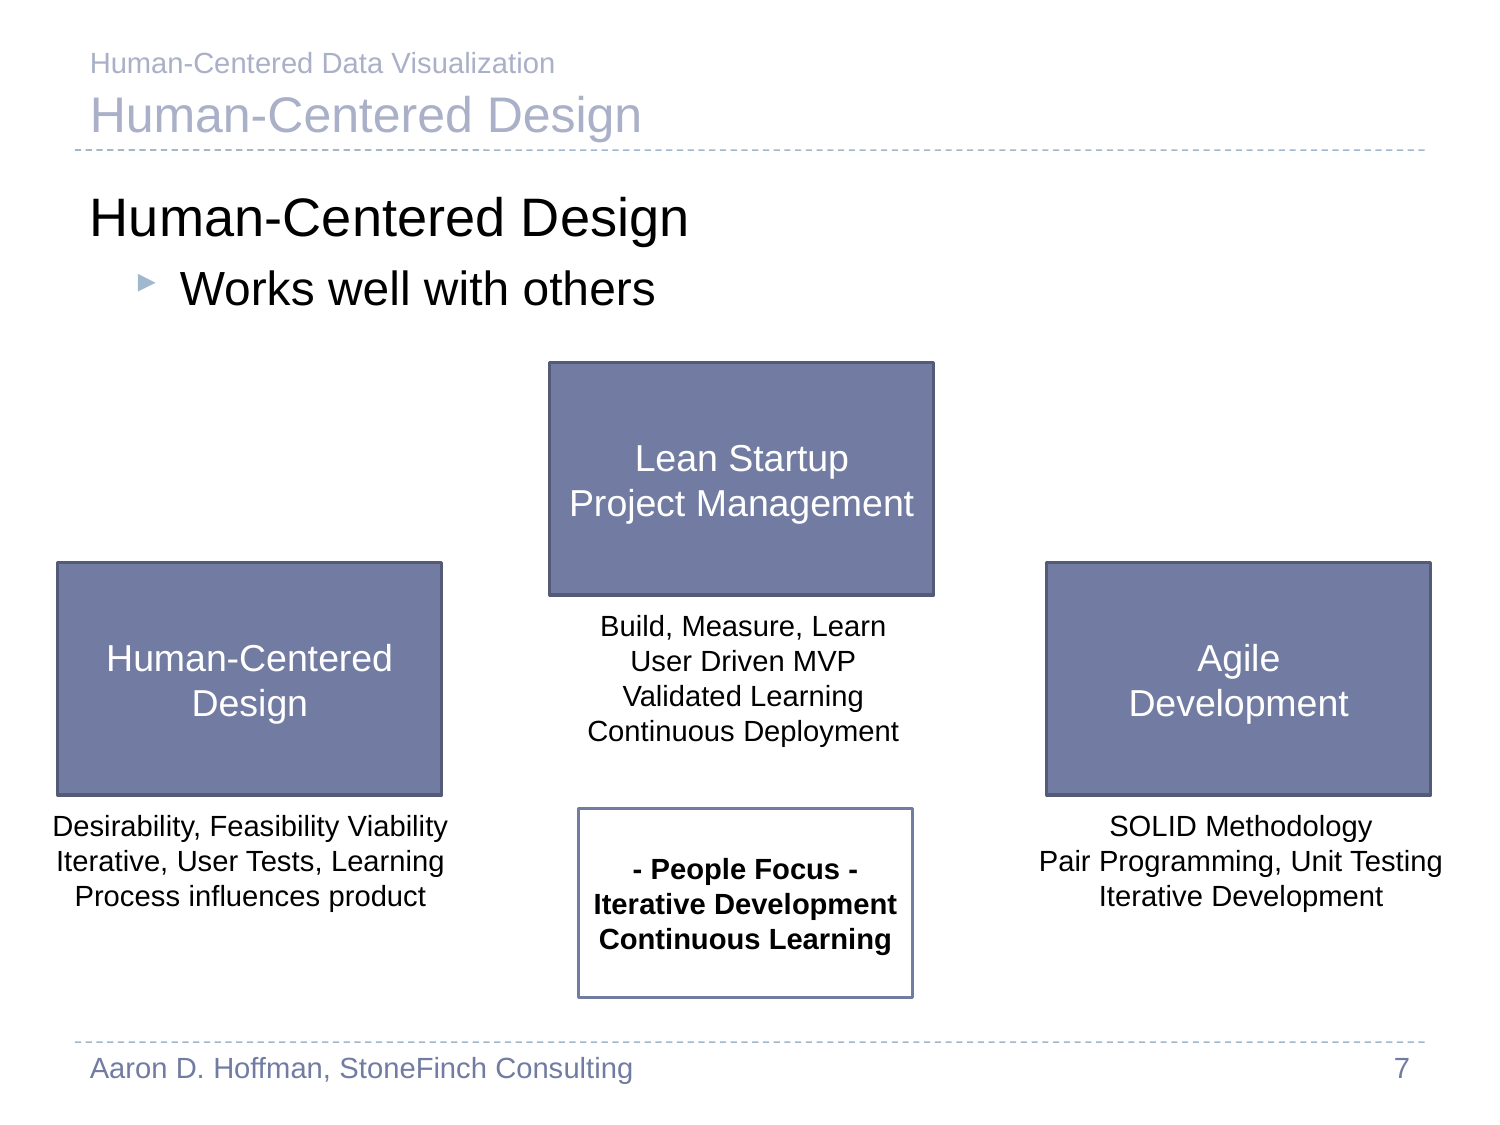

Human-Centered Data Visualization
# Human-Centered Design
Human-Centered Design
Works well with others

Lean Startup
Project Management
Human-Centered
Design
Agile
Development
Build, Measure, Learn
User Driven MVP
Validated Learning
Continuous Deployment
Desirability, Feasibility Viability
Iterative, User Tests, Learning
Process influences product
SOLID Methodology
Pair Programming, Unit Testing
Iterative Development

- People Focus -
Iterative Development
Continuous Learning

Aaron D. Hoffman, StoneFinch Consulting
7